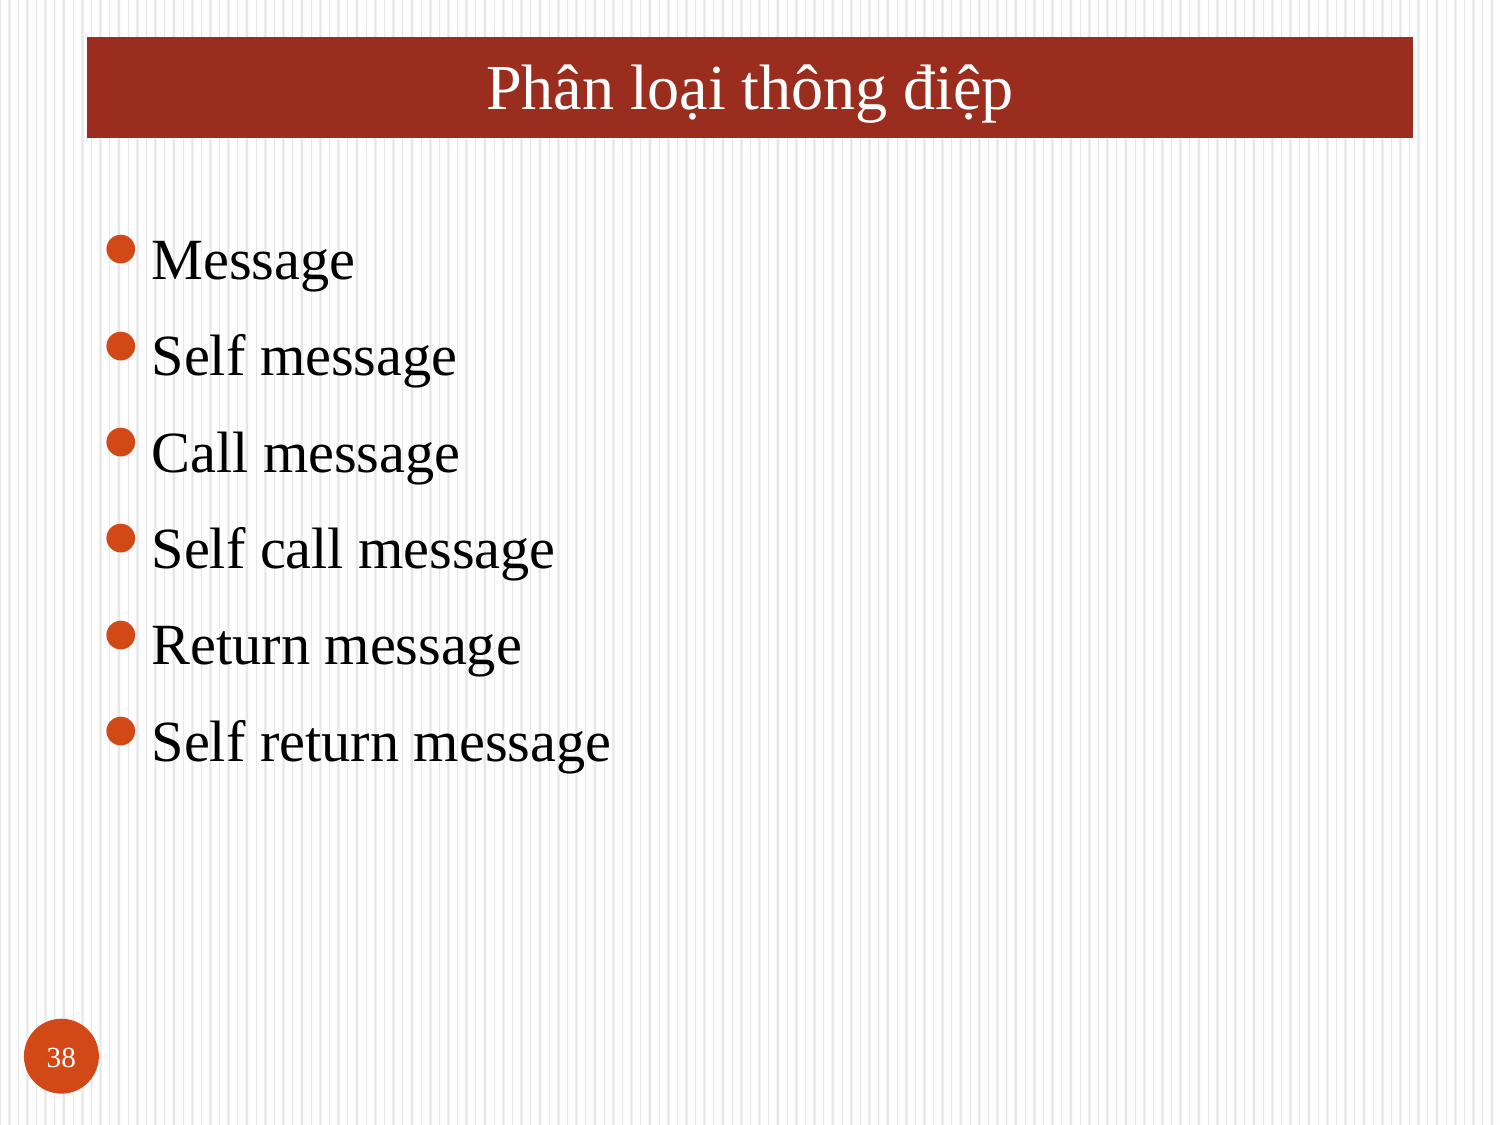

# Phân loại thông điệp
Message
Self message
Call message
Self call message
Return message
Self return message

38